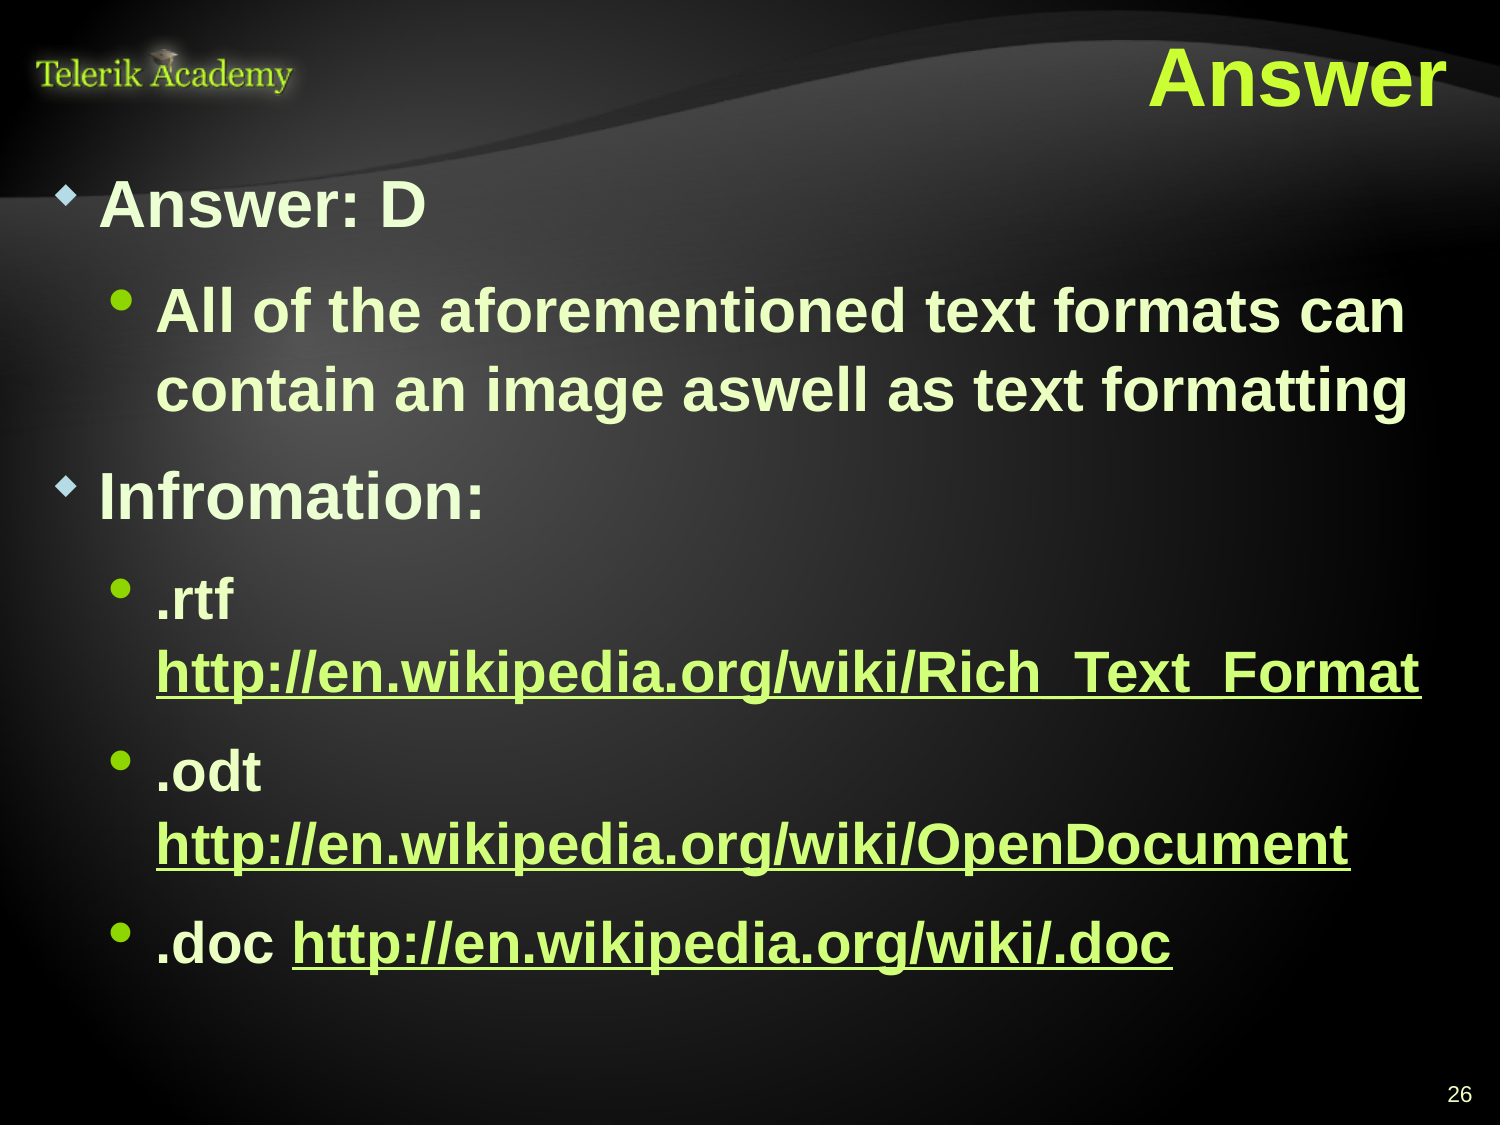

# Answer
Answer: D
All of the aforementioned text formats can contain an image aswell as text formatting
Infromation:
.rtf http://en.wikipedia.org/wiki/Rich_Text_Format
.odt http://en.wikipedia.org/wiki/OpenDocument
.doc http://en.wikipedia.org/wiki/.doc
26